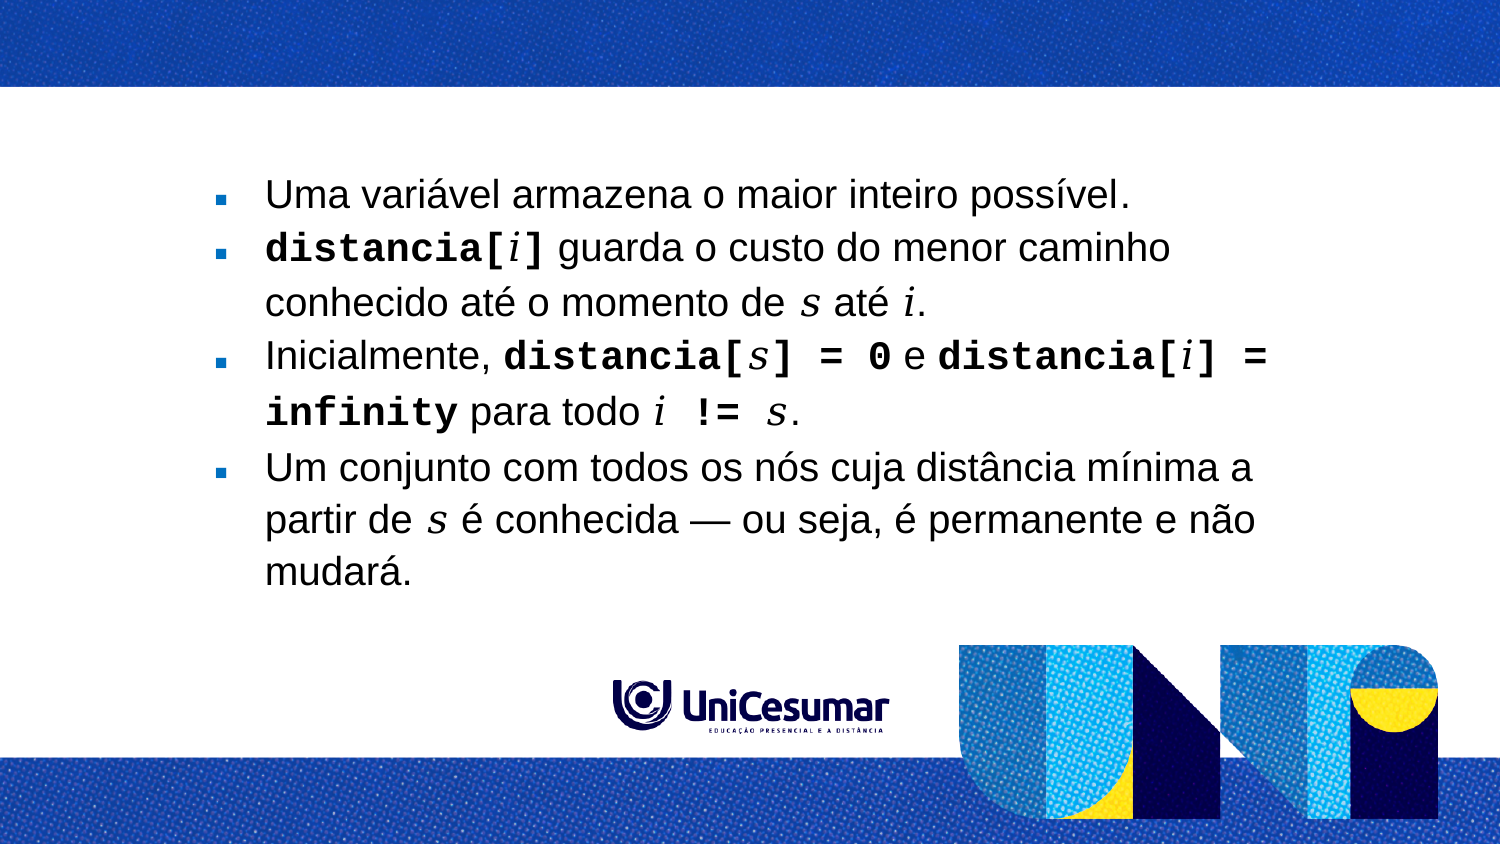

Uma variável armazena o maior inteiro possível​.
distancia[𝑖] guarda o custo do menor caminho conhecido até o momento de 𝑠 até 𝑖.​
Inicialmente, distancia[𝑠] = 0 e distancia[𝑖] = infinity para todo 𝑖 != 𝑠.​
Um conjunto com todos os nós cuja distância mínima a partir de 𝑠 é conhecida — ou seja, é permanente e não mudará.​